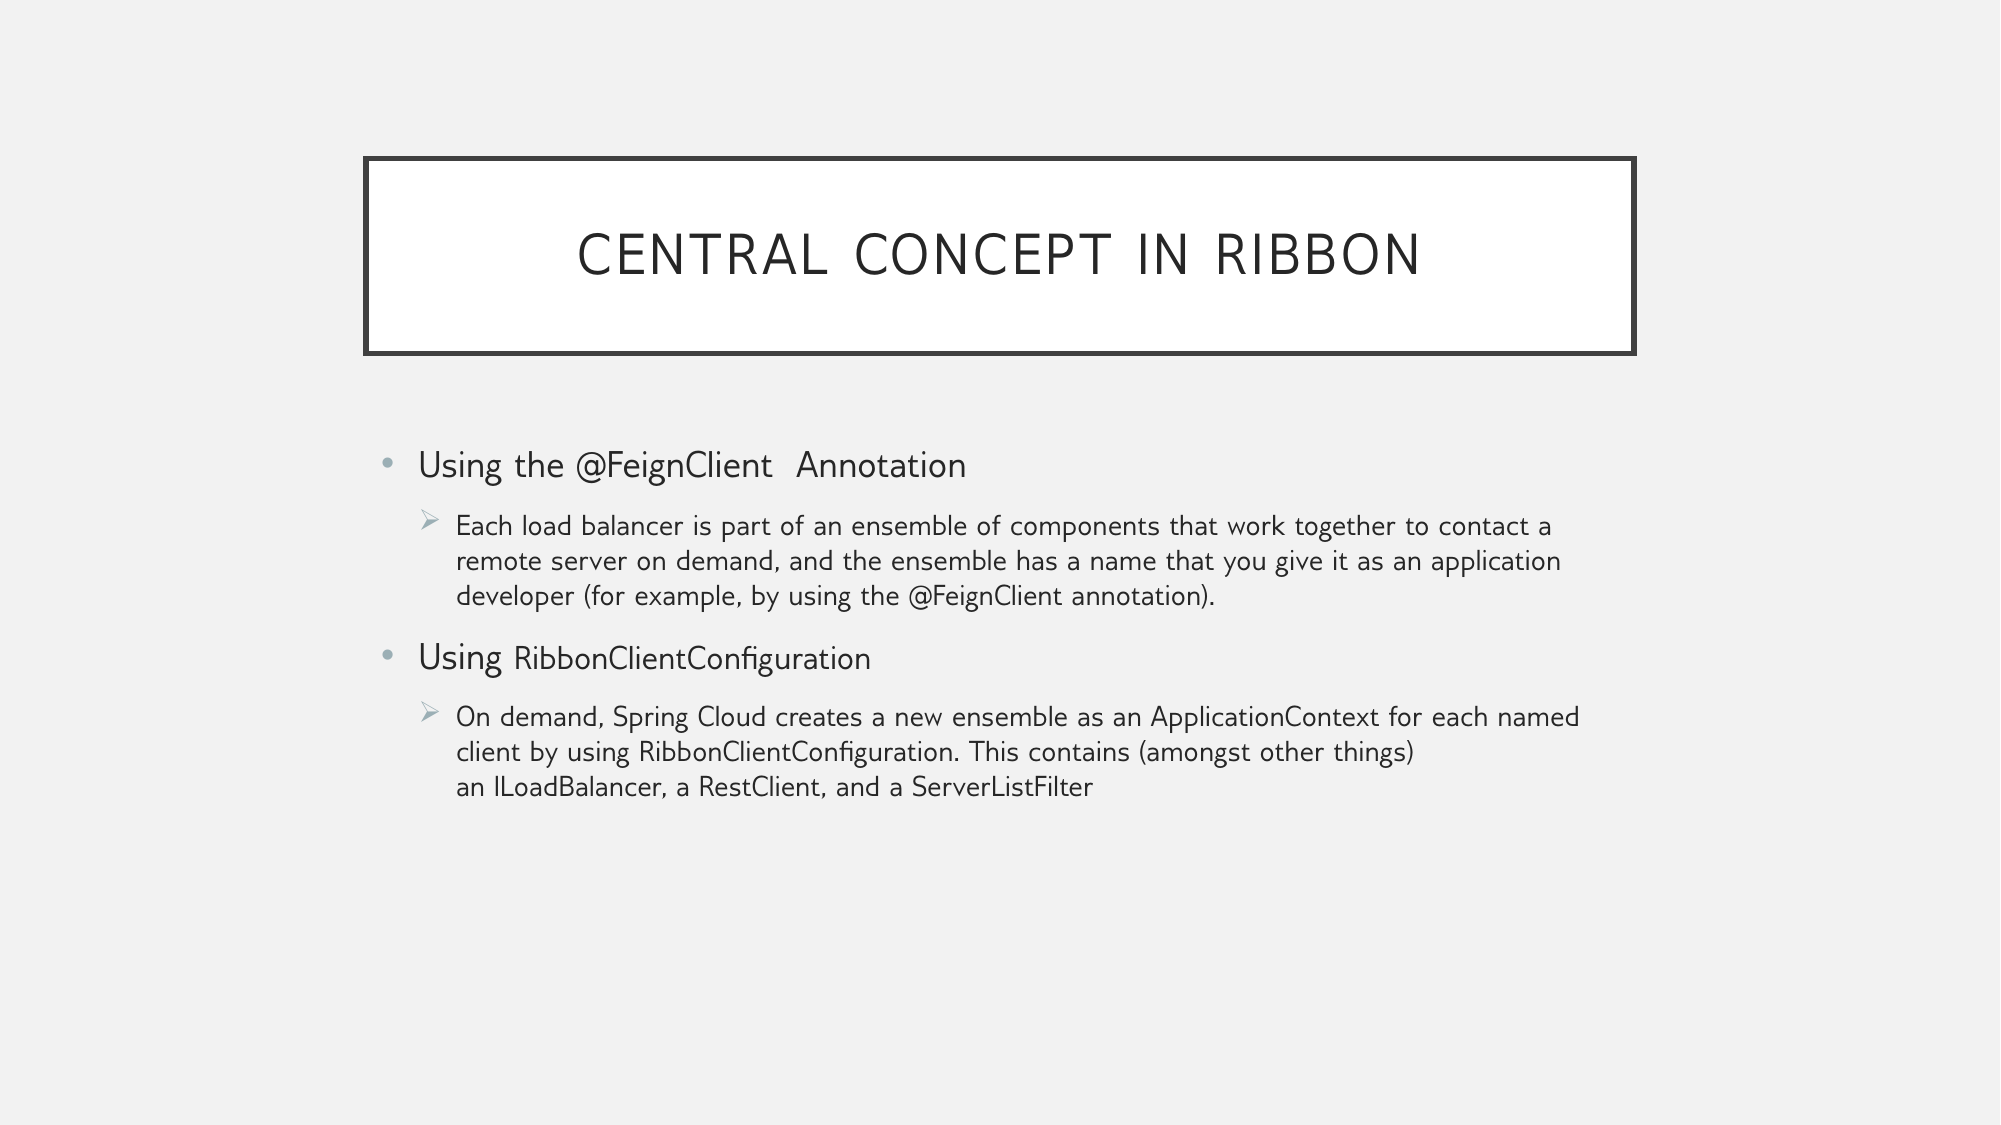

# central concept in Ribbon
Using the @FeignClient  Annotation
Each load balancer is part of an ensemble of components that work together to contact a remote server on demand, and the ensemble has a name that you give it as an application developer (for example, by using the @FeignClient annotation).
Using RibbonClientConfiguration
On demand, Spring Cloud creates a new ensemble as an ApplicationContext for each named client by using RibbonClientConfiguration. This contains (amongst other things) an ILoadBalancer, a RestClient, and a ServerListFilter